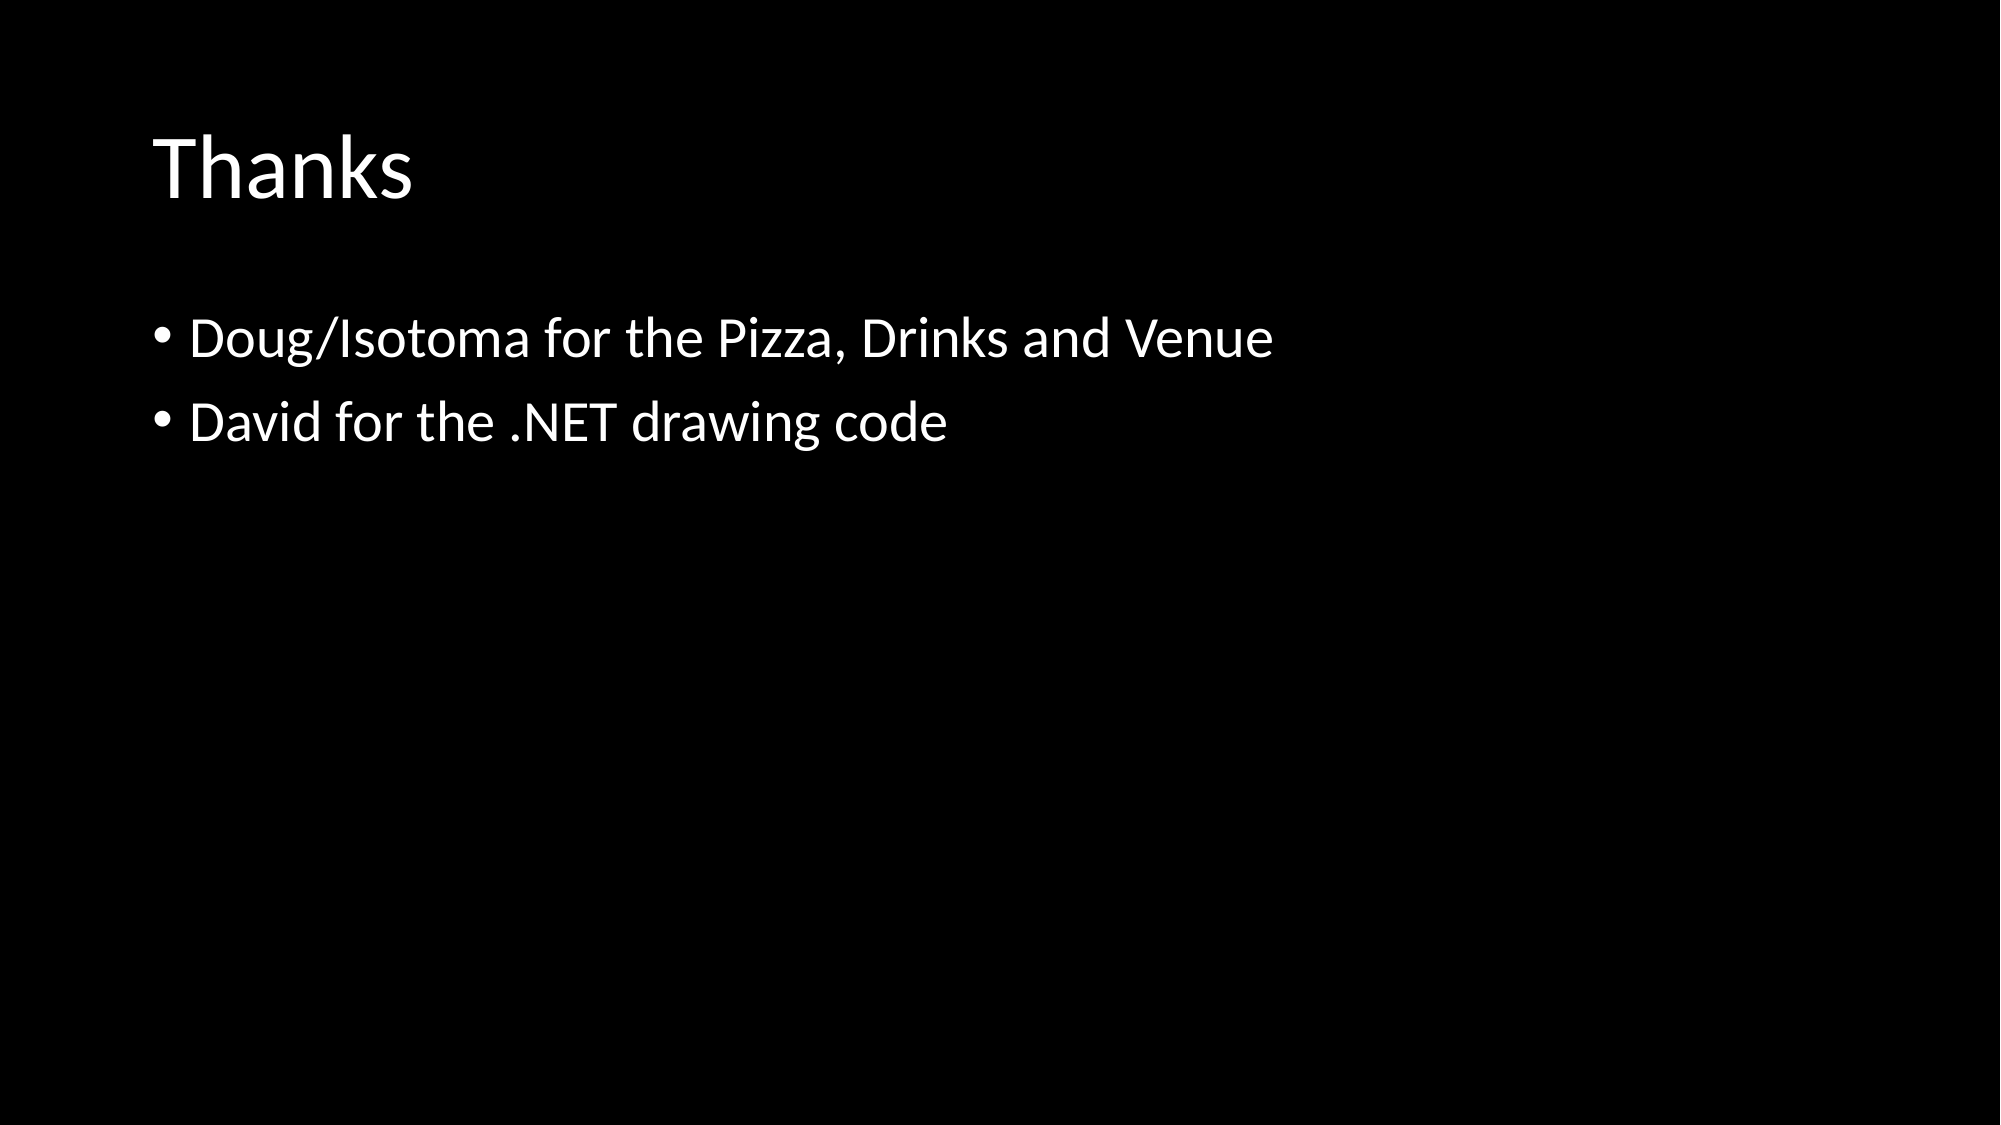

# Thanks
Doug/Isotoma for the Pizza, Drinks and Venue
David for the .NET drawing code